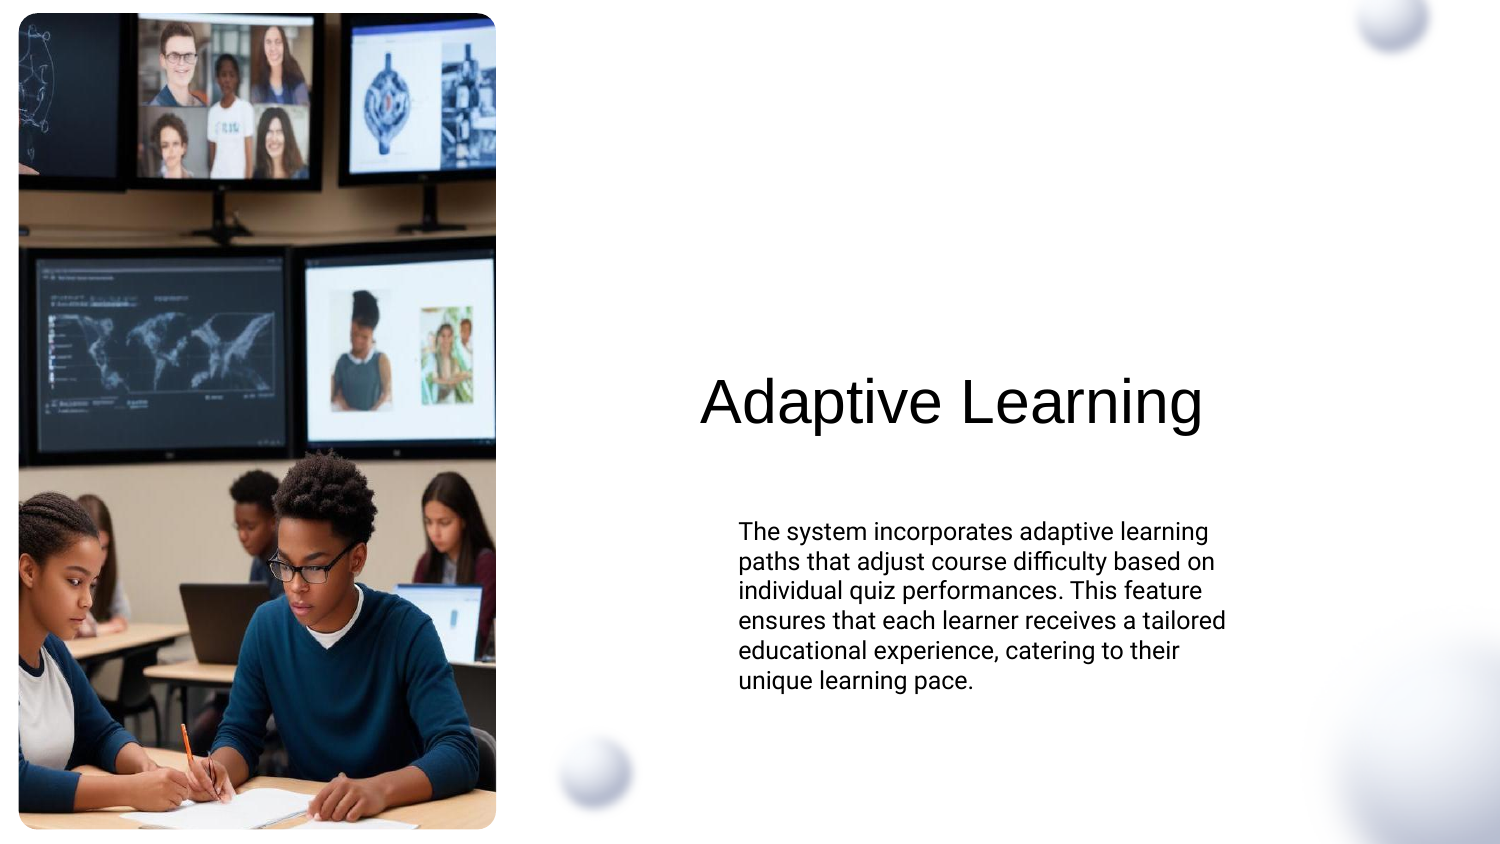

# Adaptive Learning
The system incorporates adaptive learning paths that adjust course difficulty based on individual quiz performances. This feature ensures that each learner receives a tailored educational experience, catering to their unique learning pace.